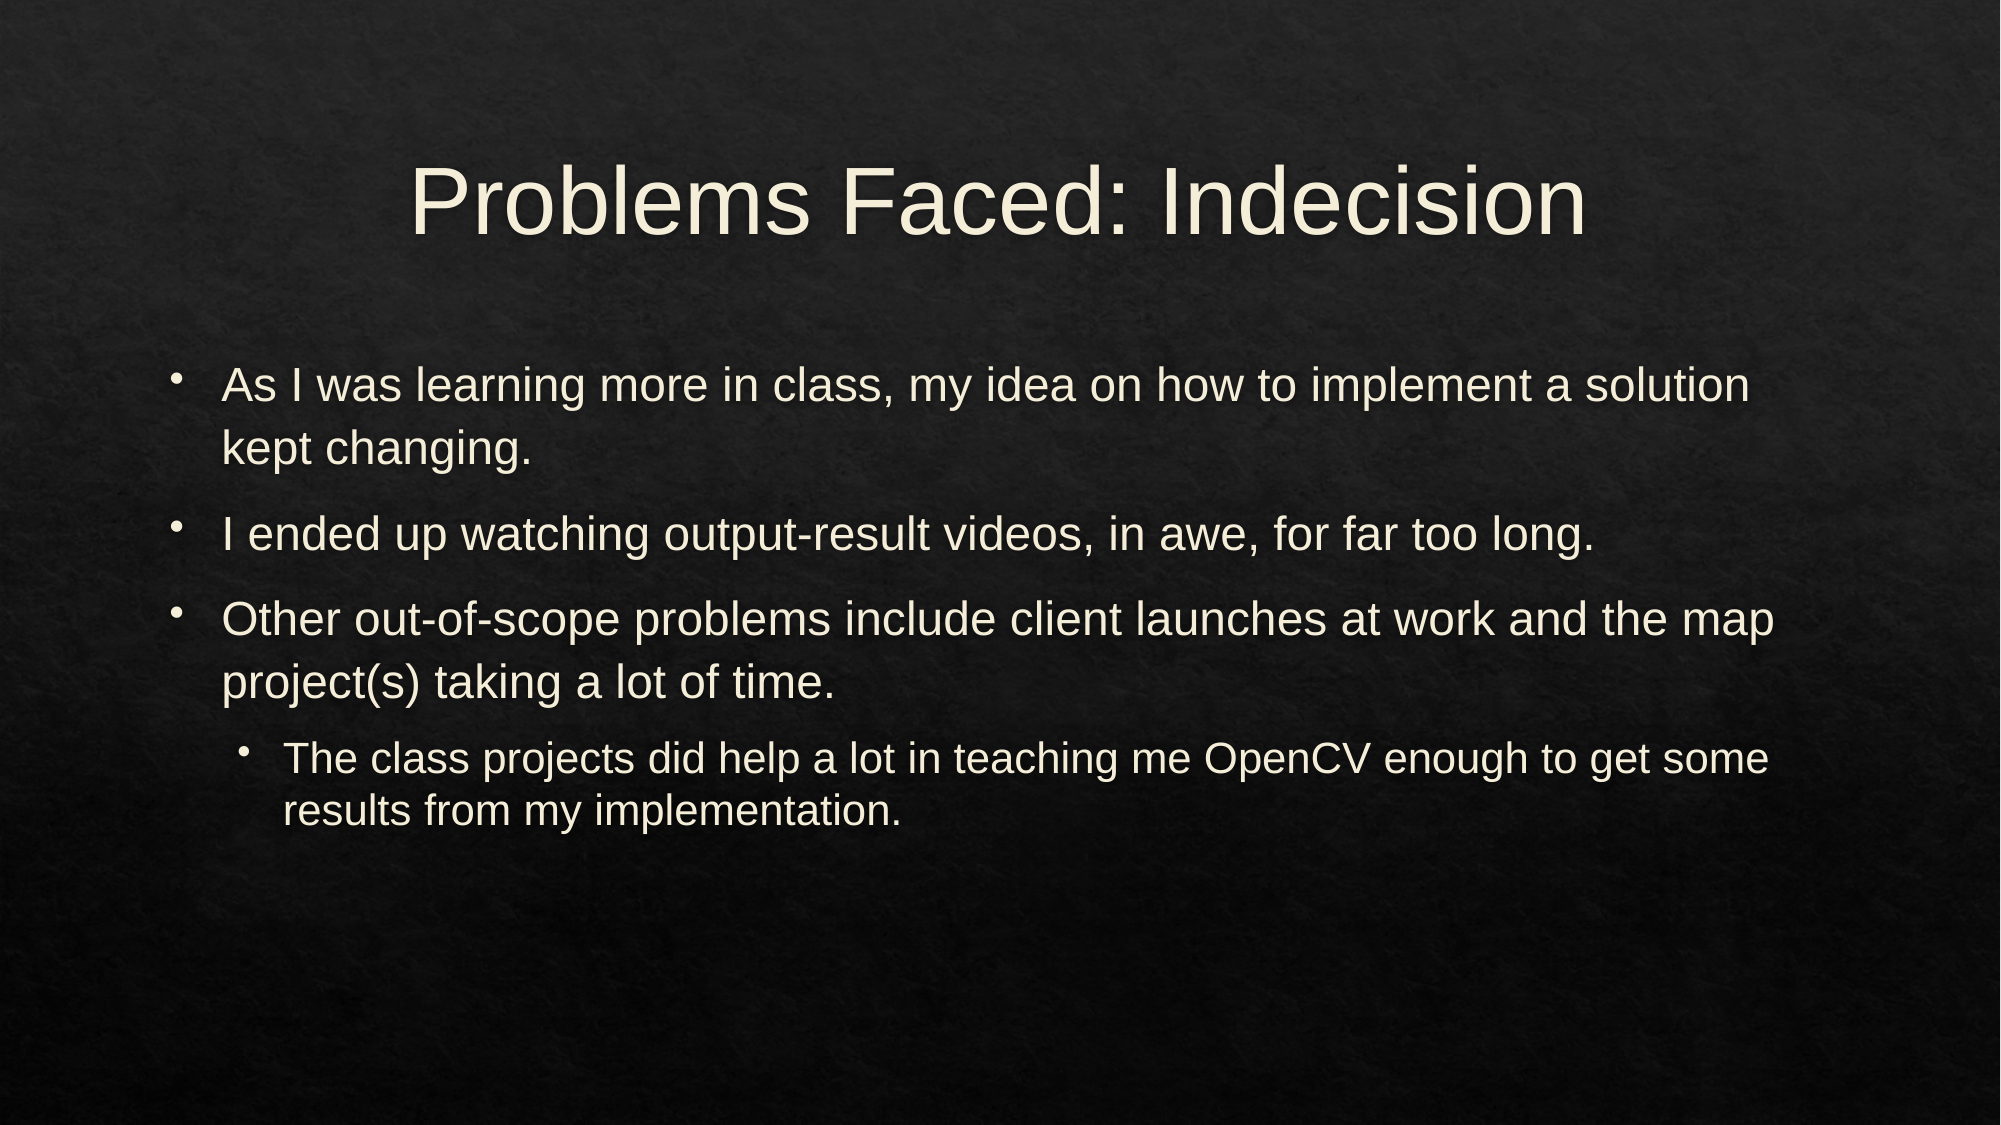

# Problems Faced: Indecision
As I was learning more in class, my idea on how to implement a solution kept changing.
I ended up watching output-result videos, in awe, for far too long.
Other out-of-scope problems include client launches at work and the map project(s) taking a lot of time.
The class projects did help a lot in teaching me OpenCV enough to get some results from my implementation.